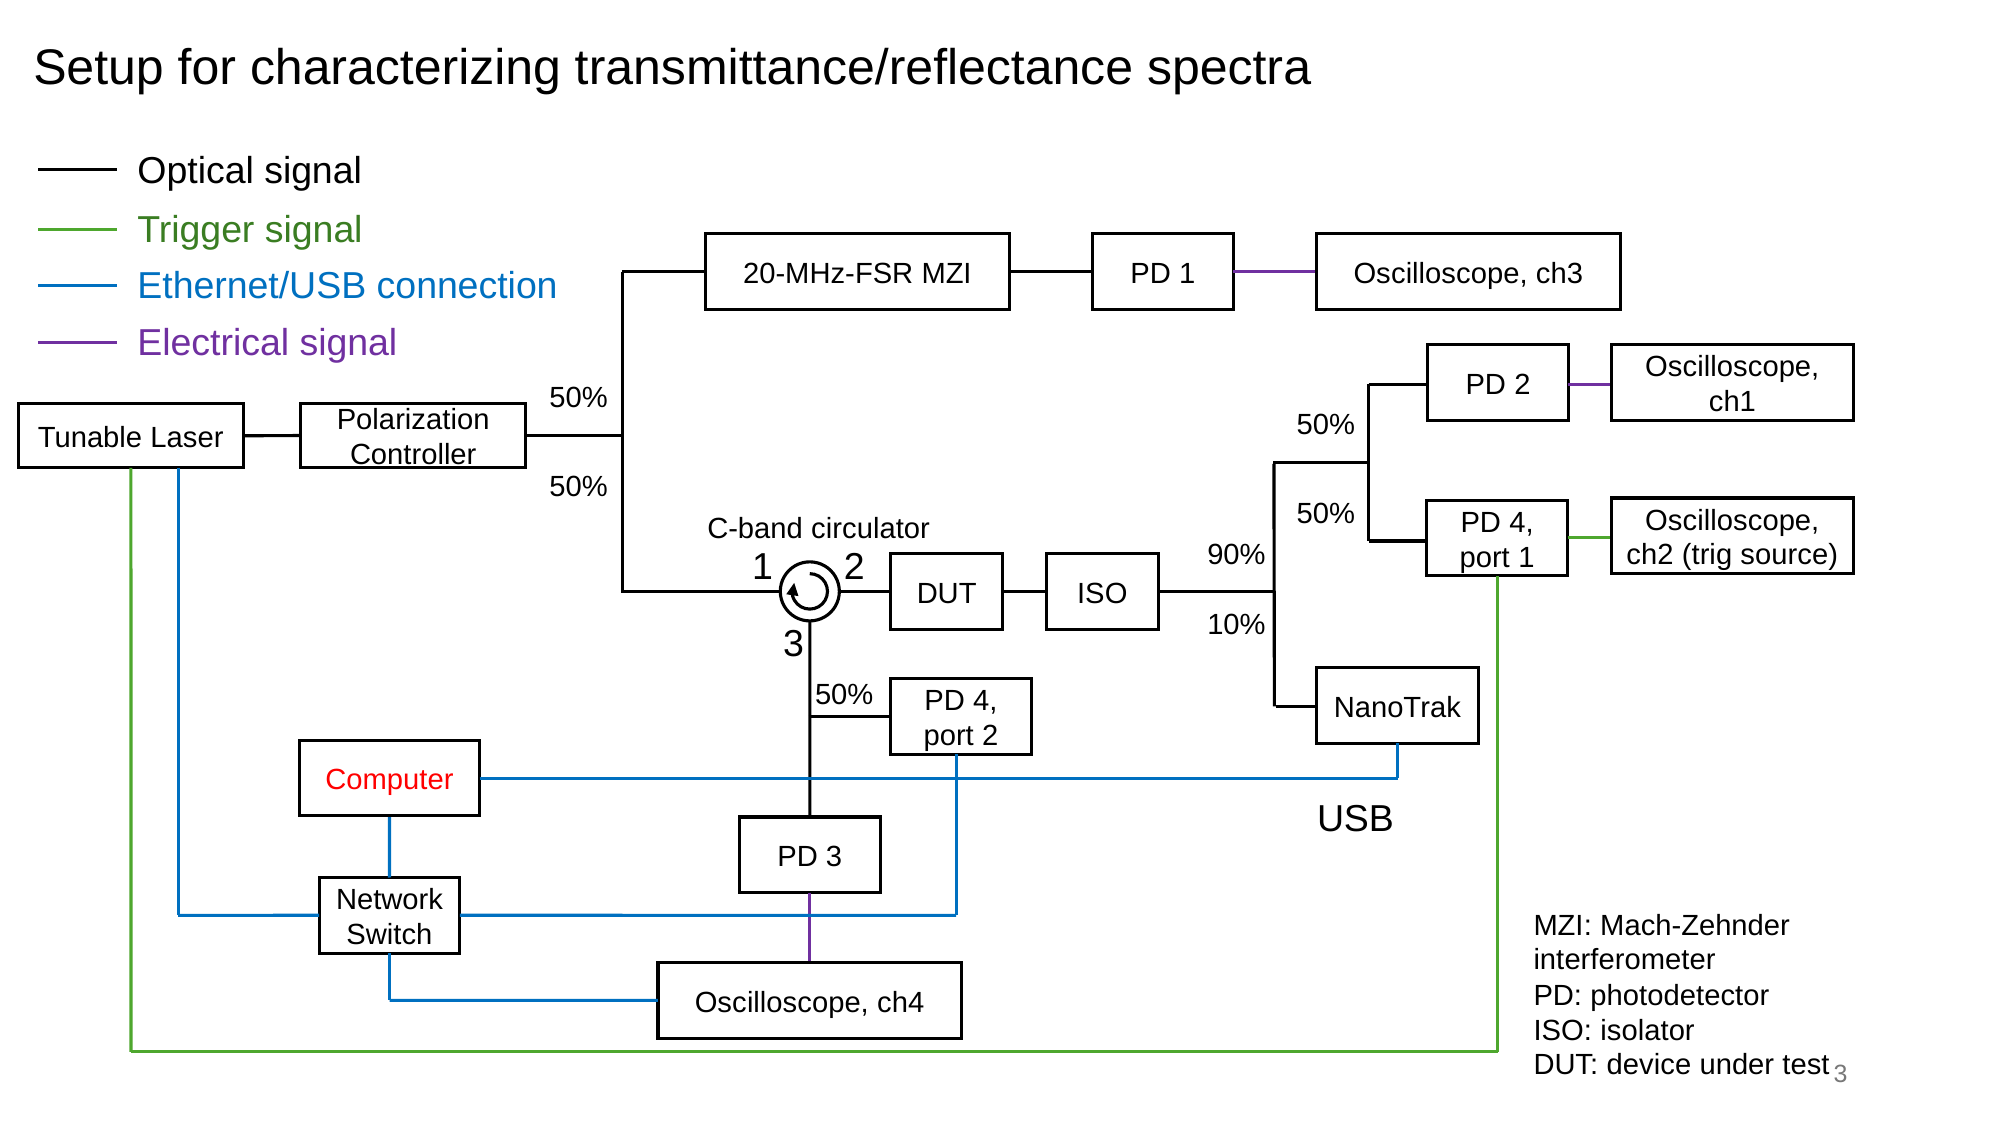

Setup for characterizing transmittance/reflectance spectra
Optical signal
Trigger signal
Oscilloscope, ch3
20-MHz-FSR MZI
PD 1
Ethernet/USB connection
Electrical signal
Oscilloscope, ch1
PD 2
50%
50%
Polarization Controller
Tunable Laser
50%
50%
Oscilloscope, ch2 (trig source)
PD 4,
port 1
C-band circulator
90%
1
2
DUT
ISO

10%
3
NanoTrak
50%
PD 4,
port 2
Computer
USB
PD 3
Network Switch
Oscilloscope, ch4
MZI: Mach-Zehnder interferometer
PD: photodetector
ISO: isolator
DUT: device under test
3